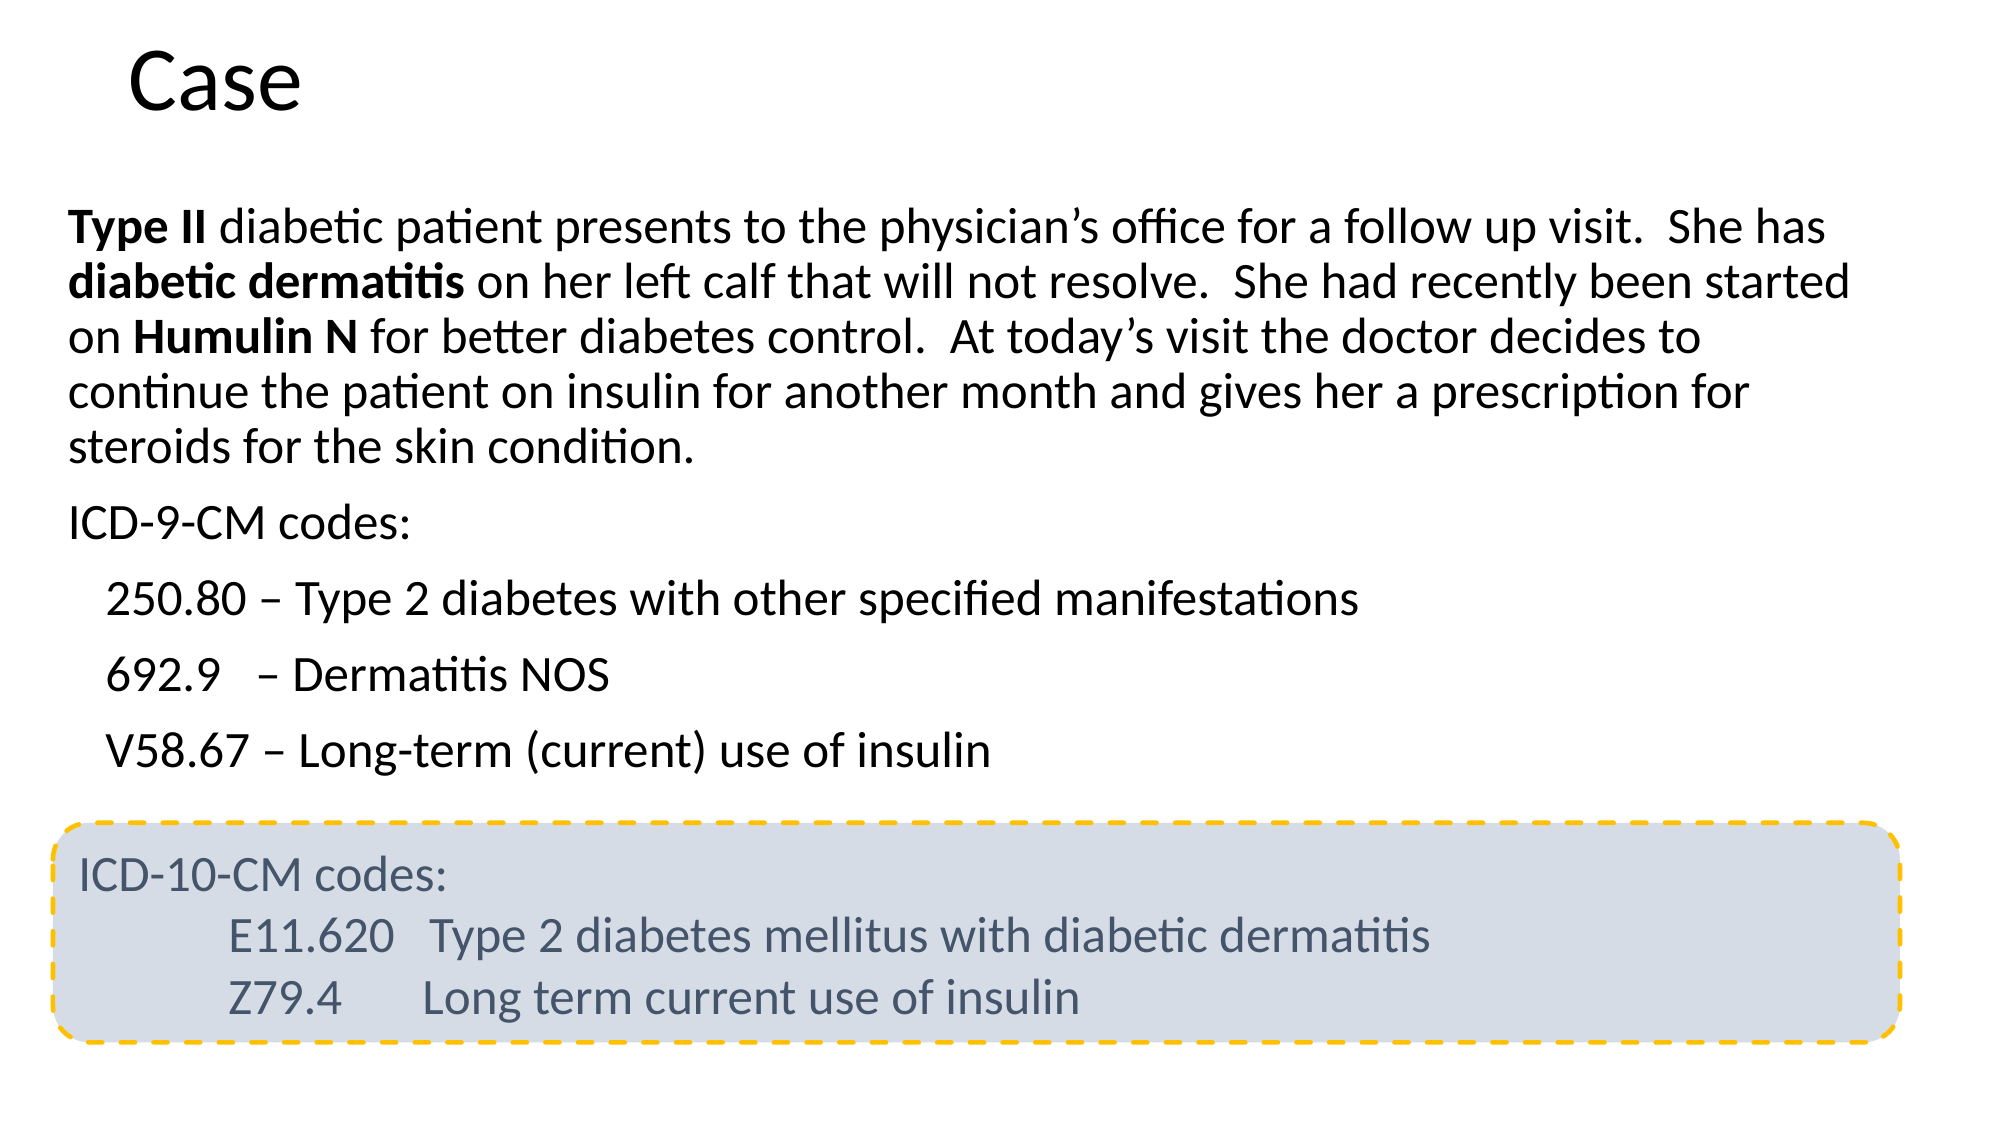

# Case
Type II diabetic patient presents to the physician’s office for a follow up visit.  She has diabetic dermatitis on her left calf that will not resolve.  She had recently been started on Humulin N for better diabetes control.  At today’s visit the doctor decides to continue the patient on insulin for another month and gives her a prescription for steroids for the skin condition.
ICD-9-CM codes:
	250.80 – Type 2 diabetes with other specified manifestations
	692.9   – Dermatitis NOS
	V58.67 – Long-term (current) use of insulin
ICD-10-CM codes:
	E11.620   Type 2 diabetes mellitus with diabetic dermatitis
	Z79.4       Long term current use of insulin